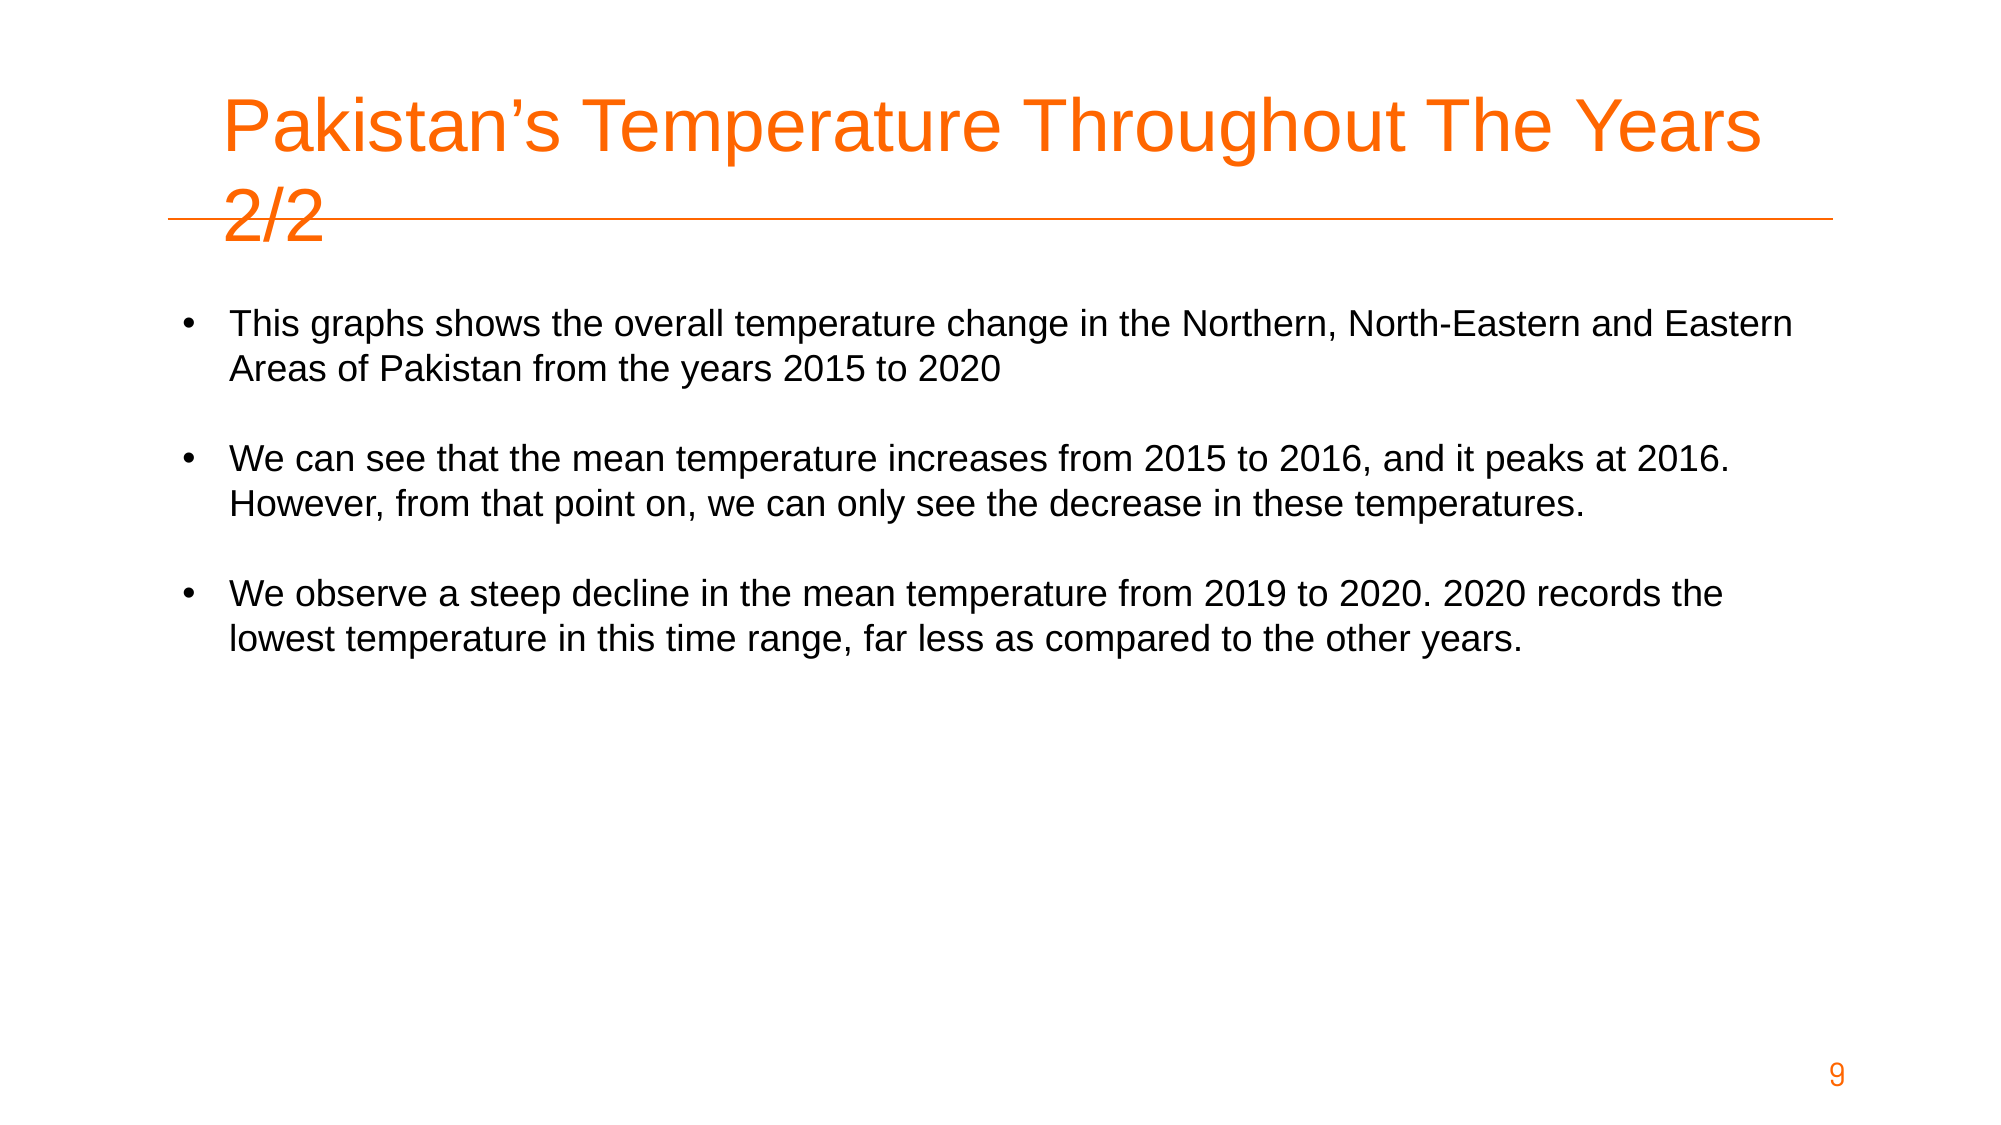

Pakistan’s Temperature Throughout The Years 2/2
This graphs shows the overall temperature change in the Northern, North-Eastern and Eastern Areas of Pakistan from the years 2015 to 2020

We can see that the mean temperature increases from 2015 to 2016, and it peaks at 2016. However, from that point on, we can only see the decrease in these temperatures.

We observe a steep decline in the mean temperature from 2019 to 2020. 2020 records the lowest temperature in this time range, far less as compared to the other years.
9